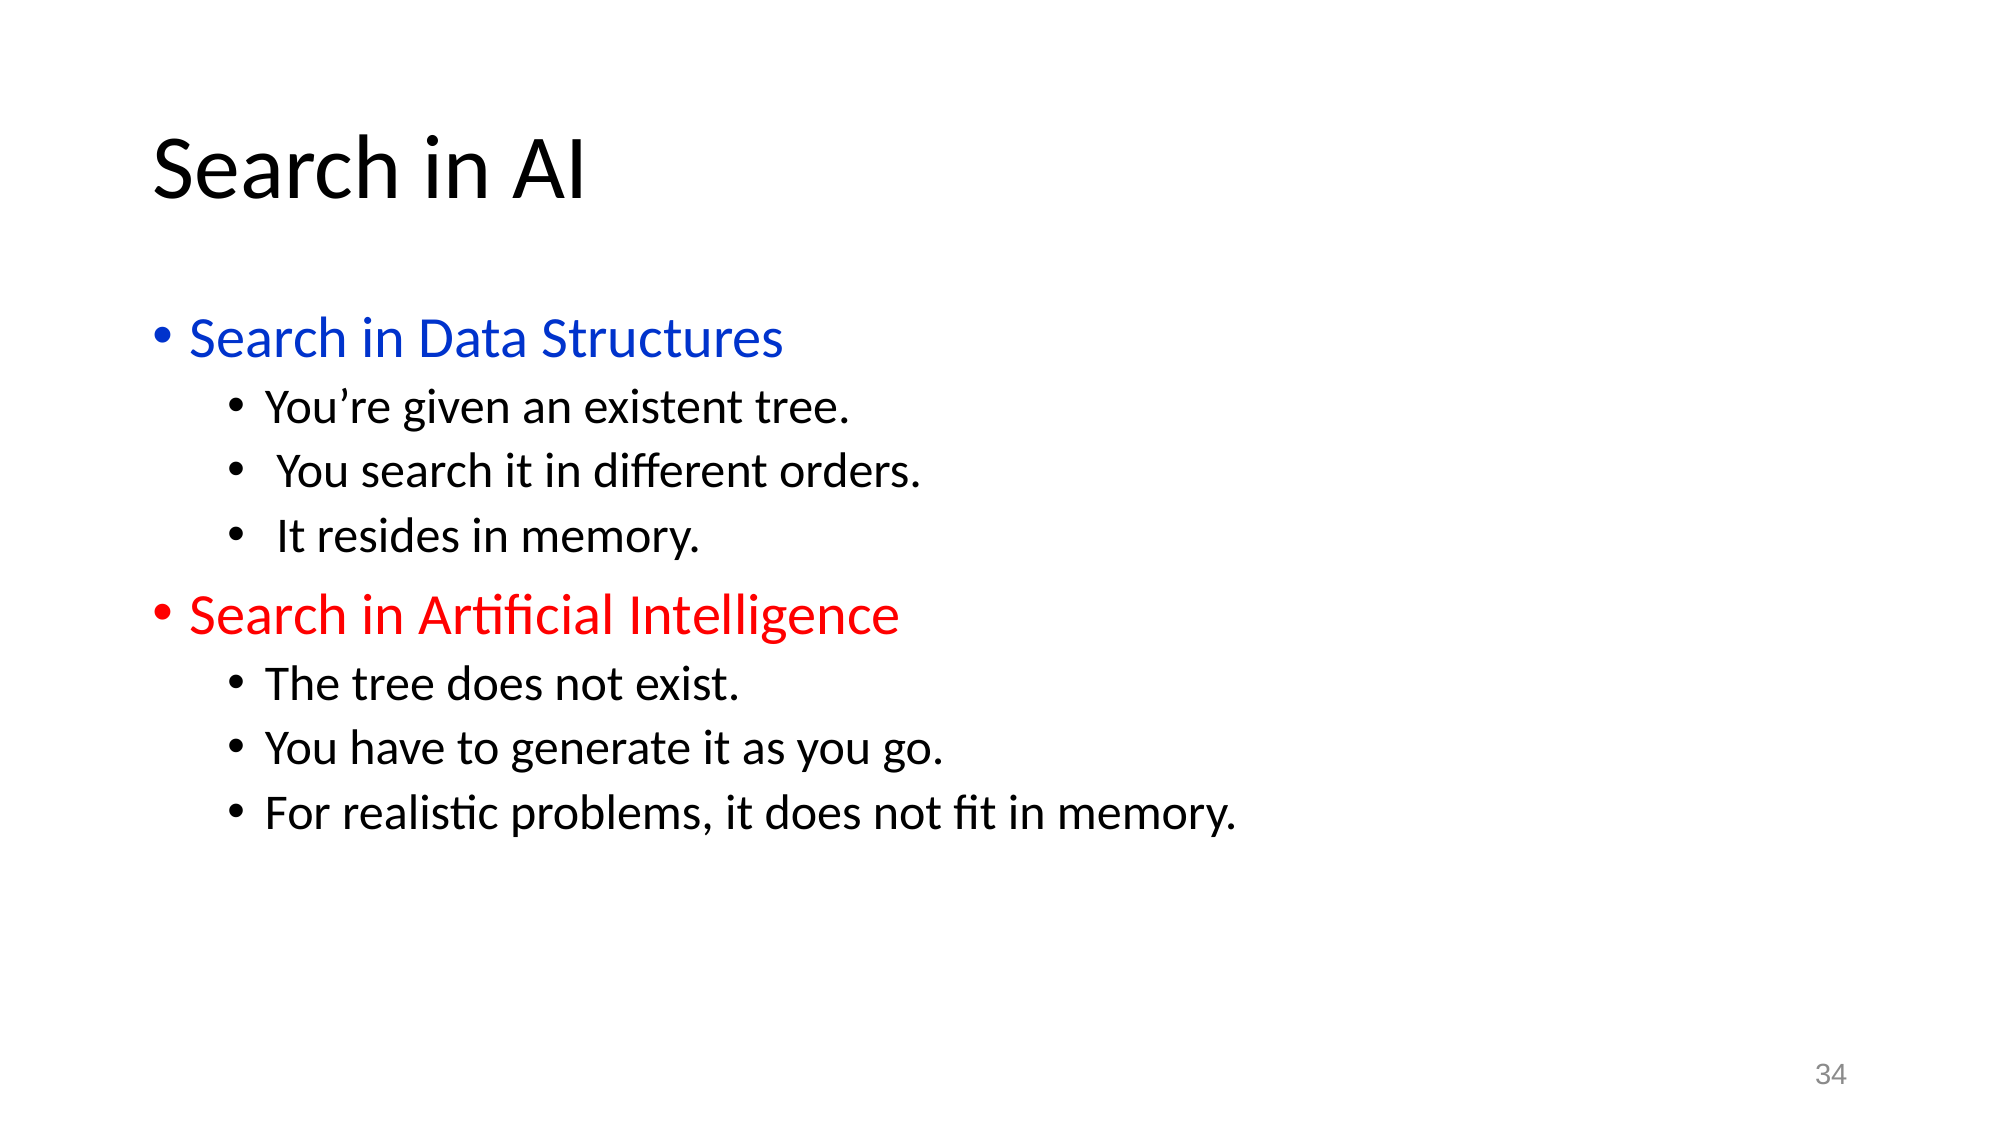

# Search in AI
Search in Data Structures
You’re given an existent tree.
 You search it in different orders.
 It resides in memory.
Search in Artificial Intelligence
The tree does not exist.
You have to generate it as you go.
For realistic problems, it does not fit in memory.
34